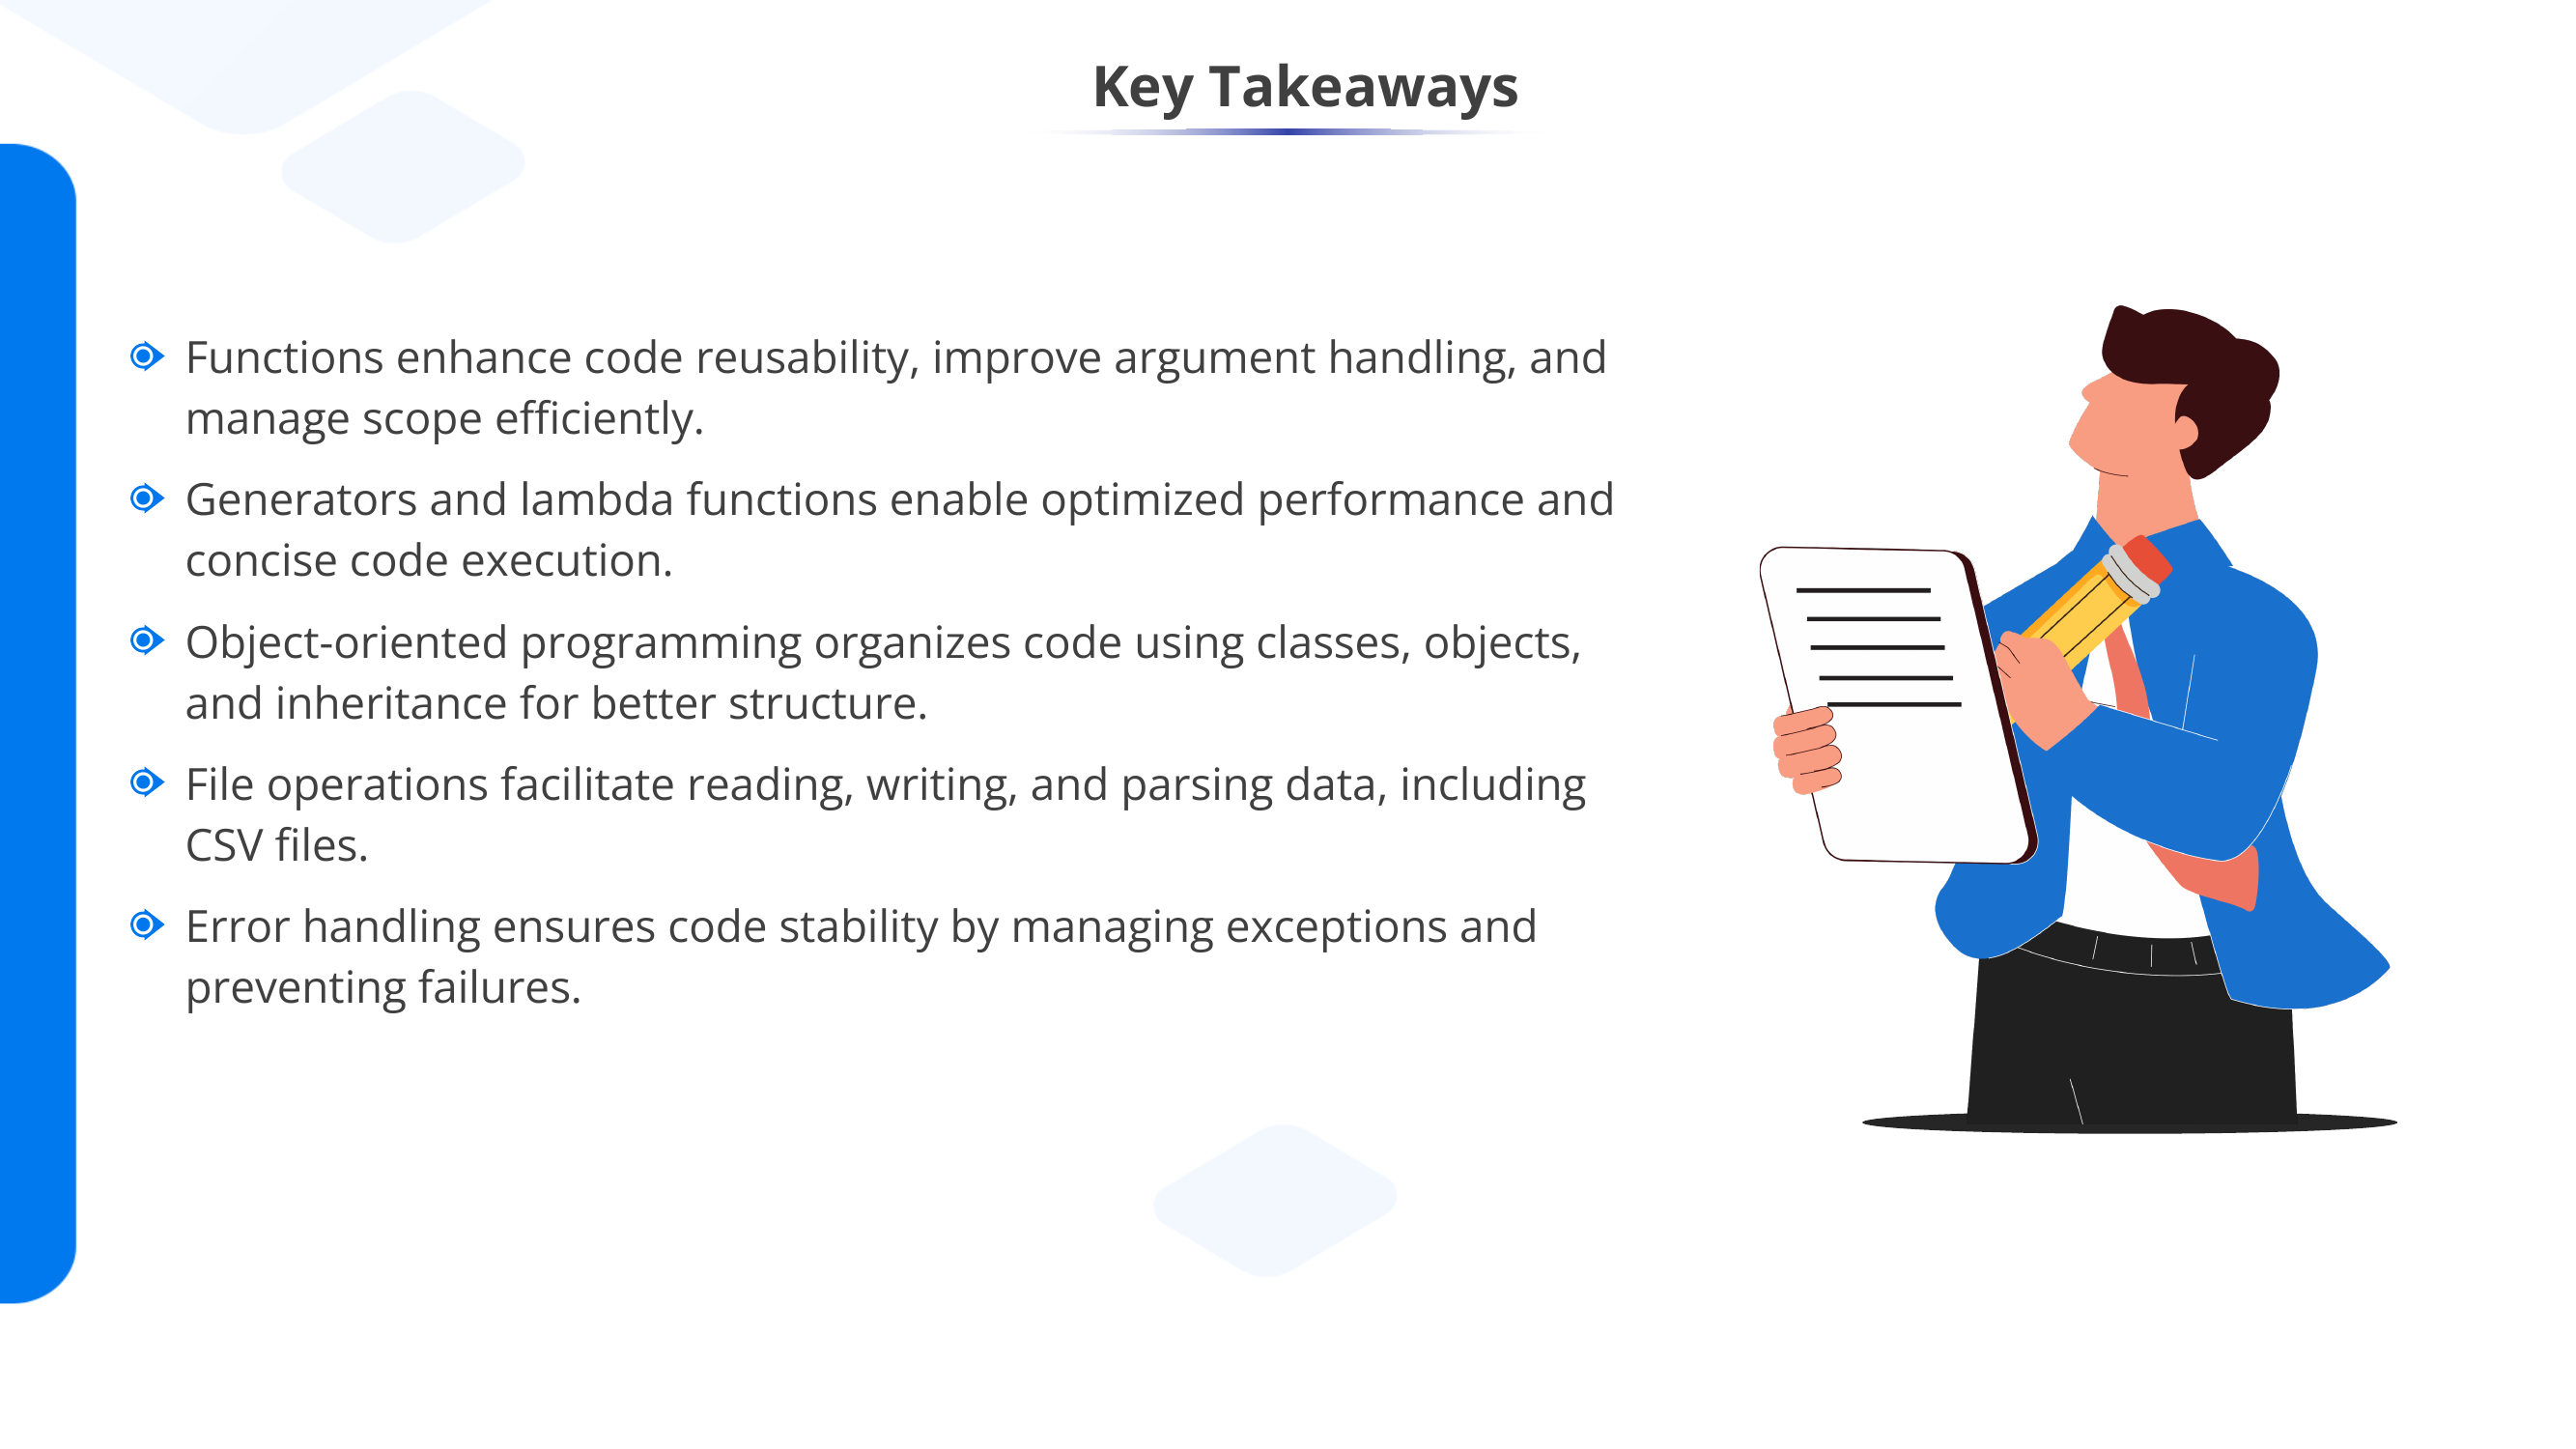

Functions enhance code reusability, improve argument handling, and manage scope efficiently.
Generators and lambda functions enable optimized performance and concise code execution.
Object-oriented programming organizes code using classes, objects, and inheritance for better structure.
File operations facilitate reading, writing, and parsing data, including CSV files.
Error handling ensures code stability by managing exceptions and preventing failures.